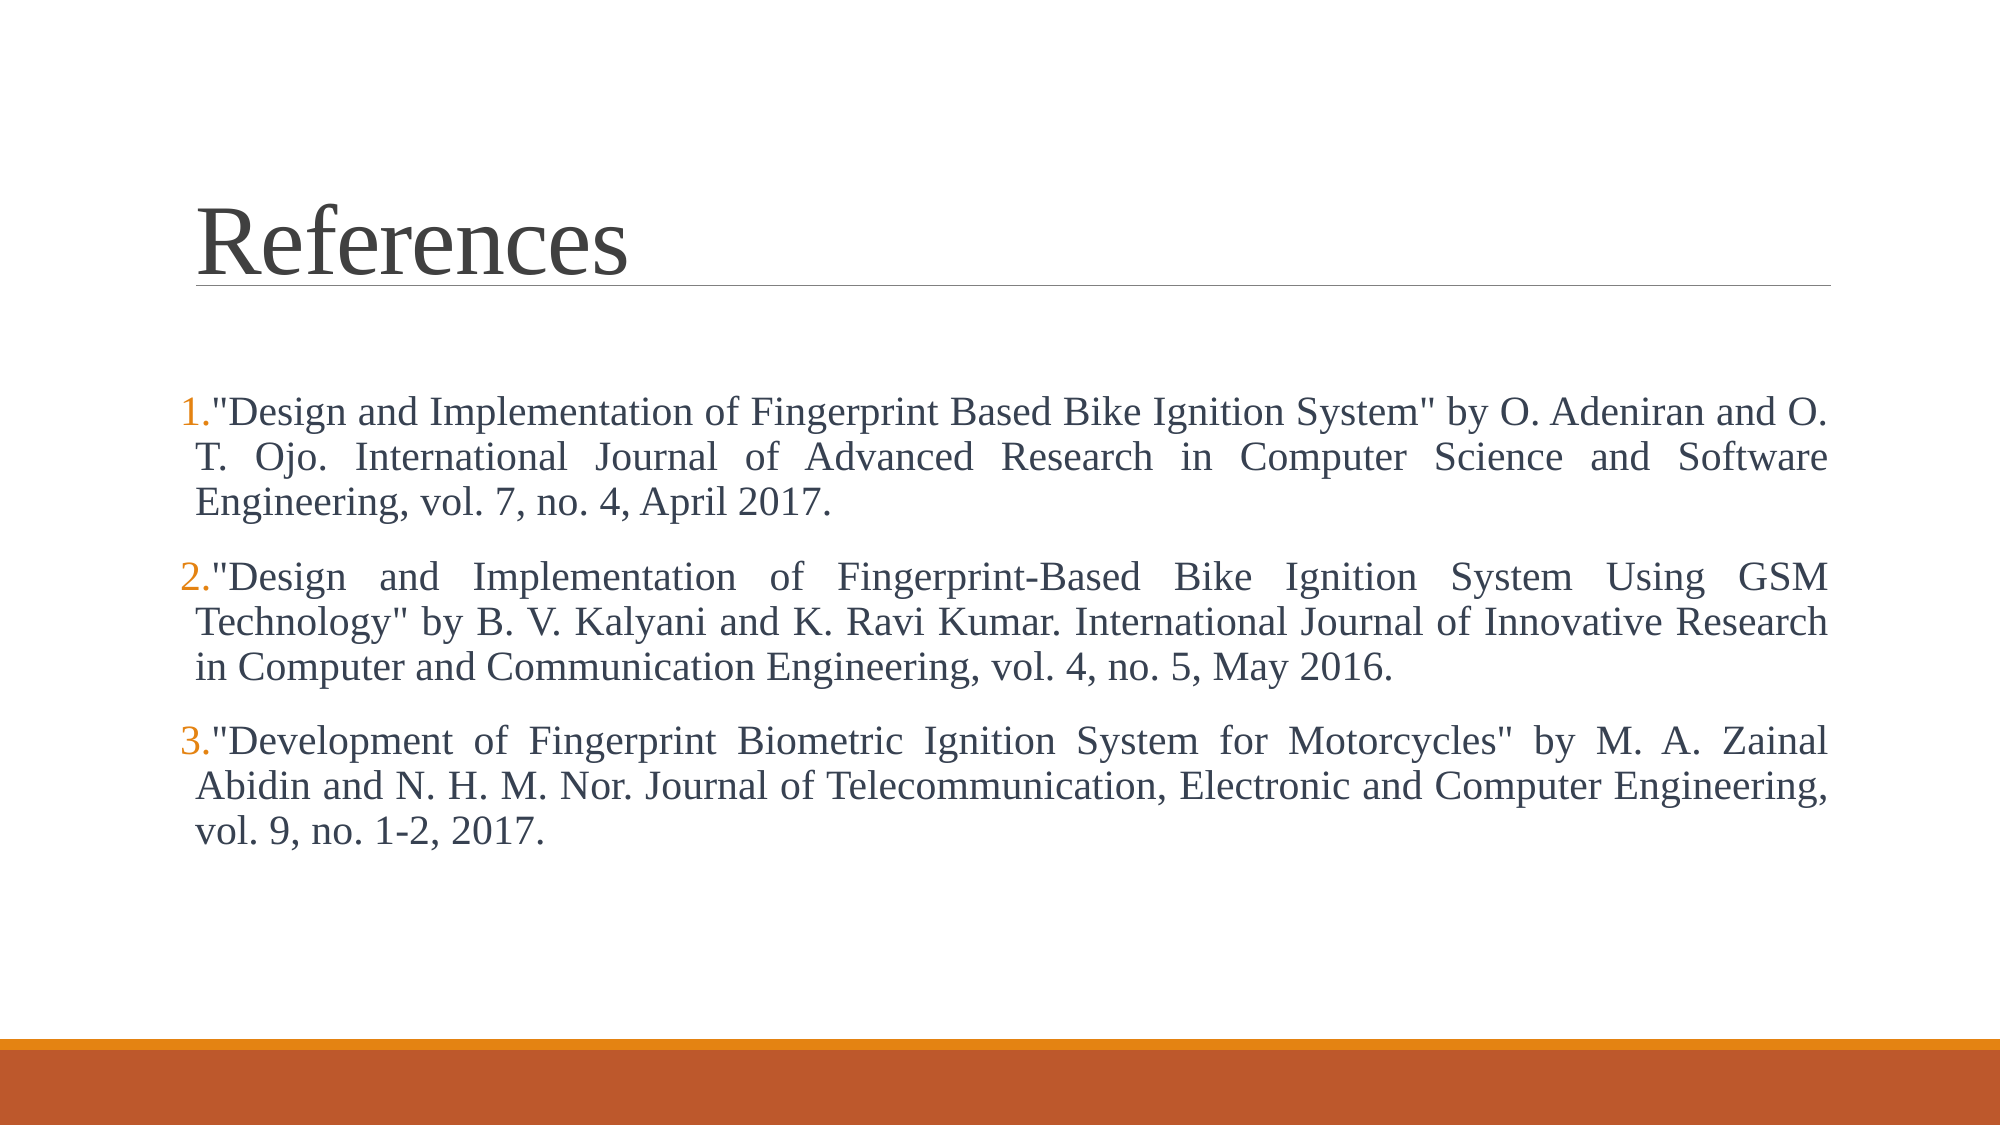

# References

"Design and Implementation of Fingerprint Based Bike Ignition System" by O. Adeniran and O. T. Ojo. International Journal of Advanced Research in Computer Science and Software Engineering, vol. 7, no. 4, April 2017.
"Design and Implementation of Fingerprint-Based Bike Ignition System Using GSM Technology" by B. V. Kalyani and K. Ravi Kumar. International Journal of Innovative Research in Computer and Communication Engineering, vol. 4, no. 5, May 2016.
"Development of Fingerprint Biometric Ignition System for Motorcycles" by M. A. Zainal Abidin and N. H. M. Nor. Journal of Telecommunication, Electronic and Computer Engineering, vol. 9, no. 1-2, 2017.